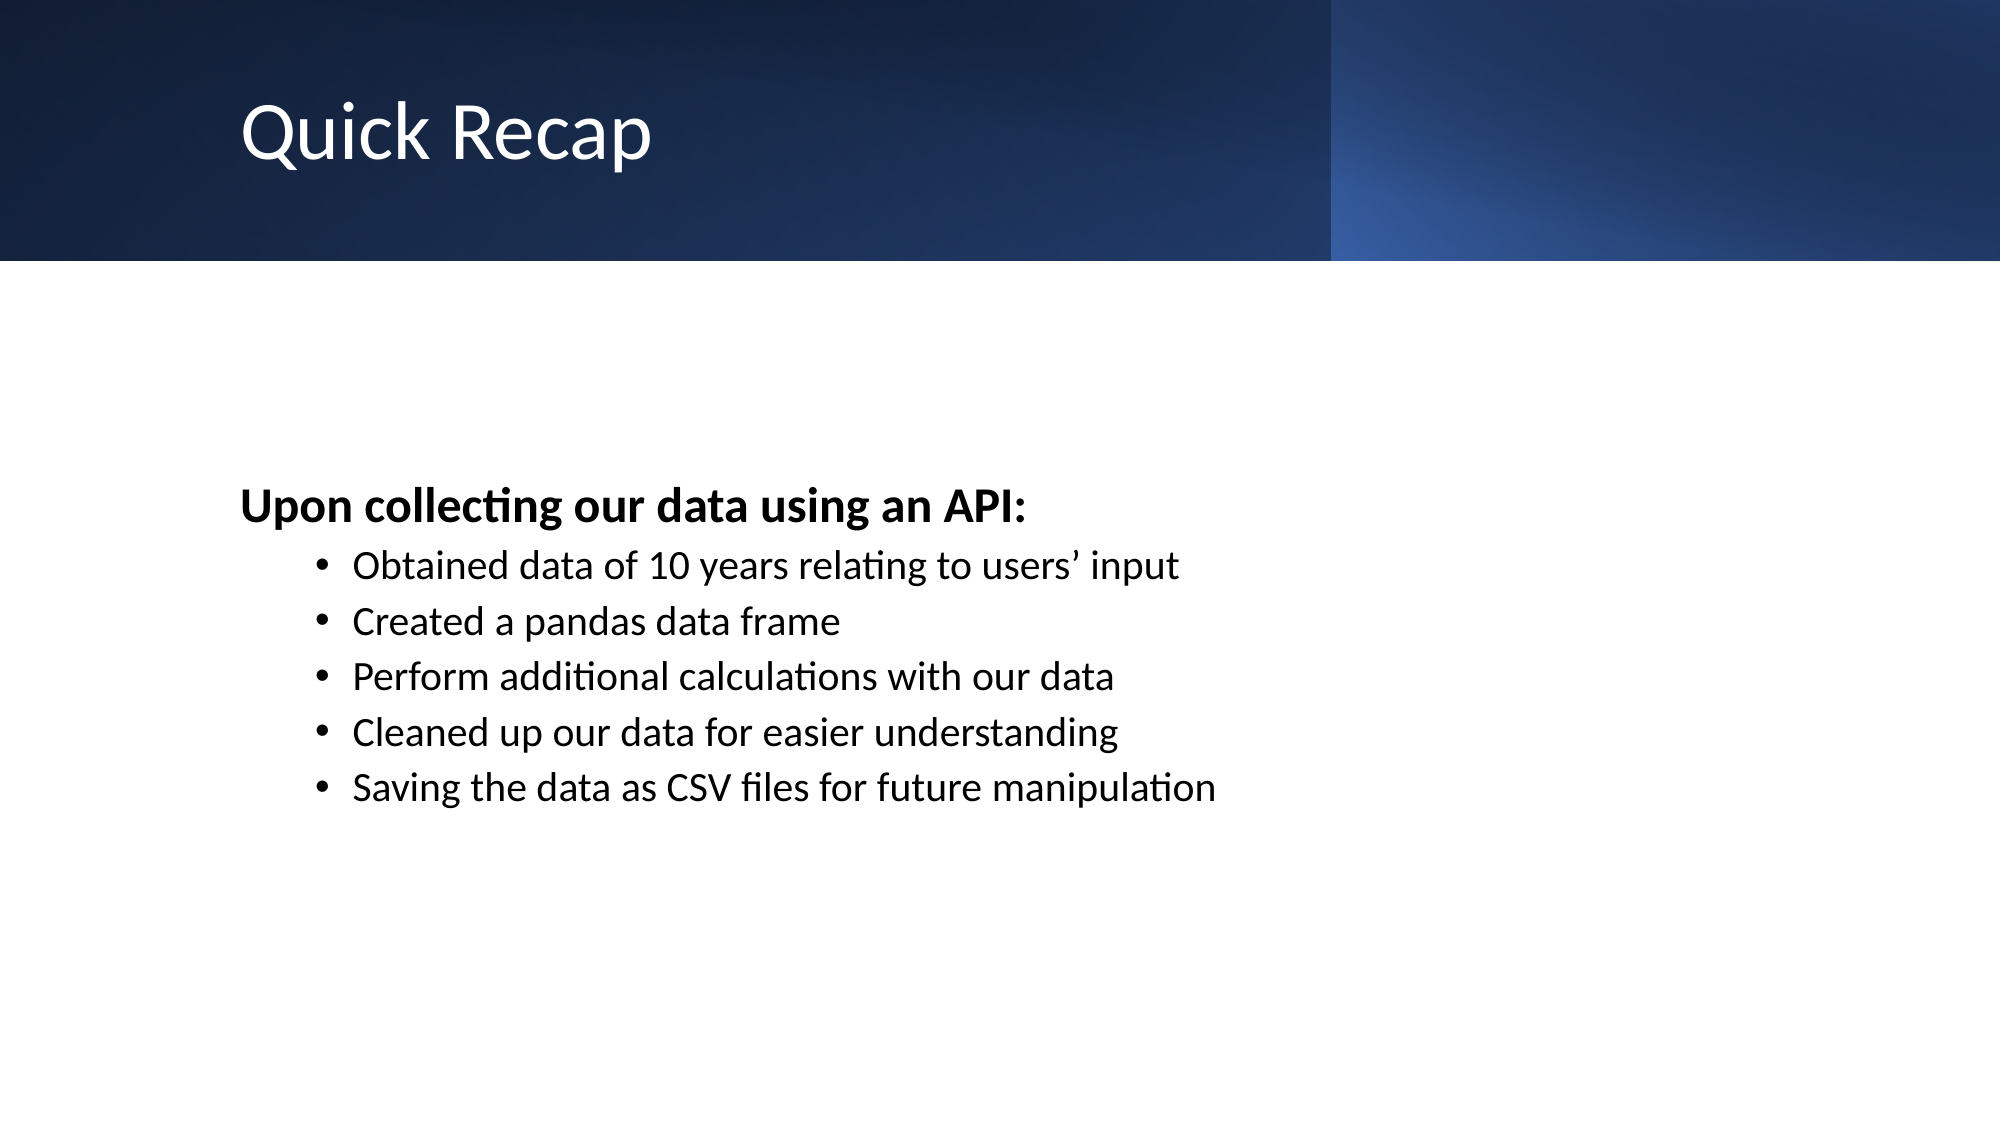

# Quick Recap
Upon collecting our data using an API:
Obtained data of 10 years relating to users’ input
Created a pandas data frame
Perform additional calculations with our data
Cleaned up our data for easier understanding
Saving the data as CSV files for future manipulation